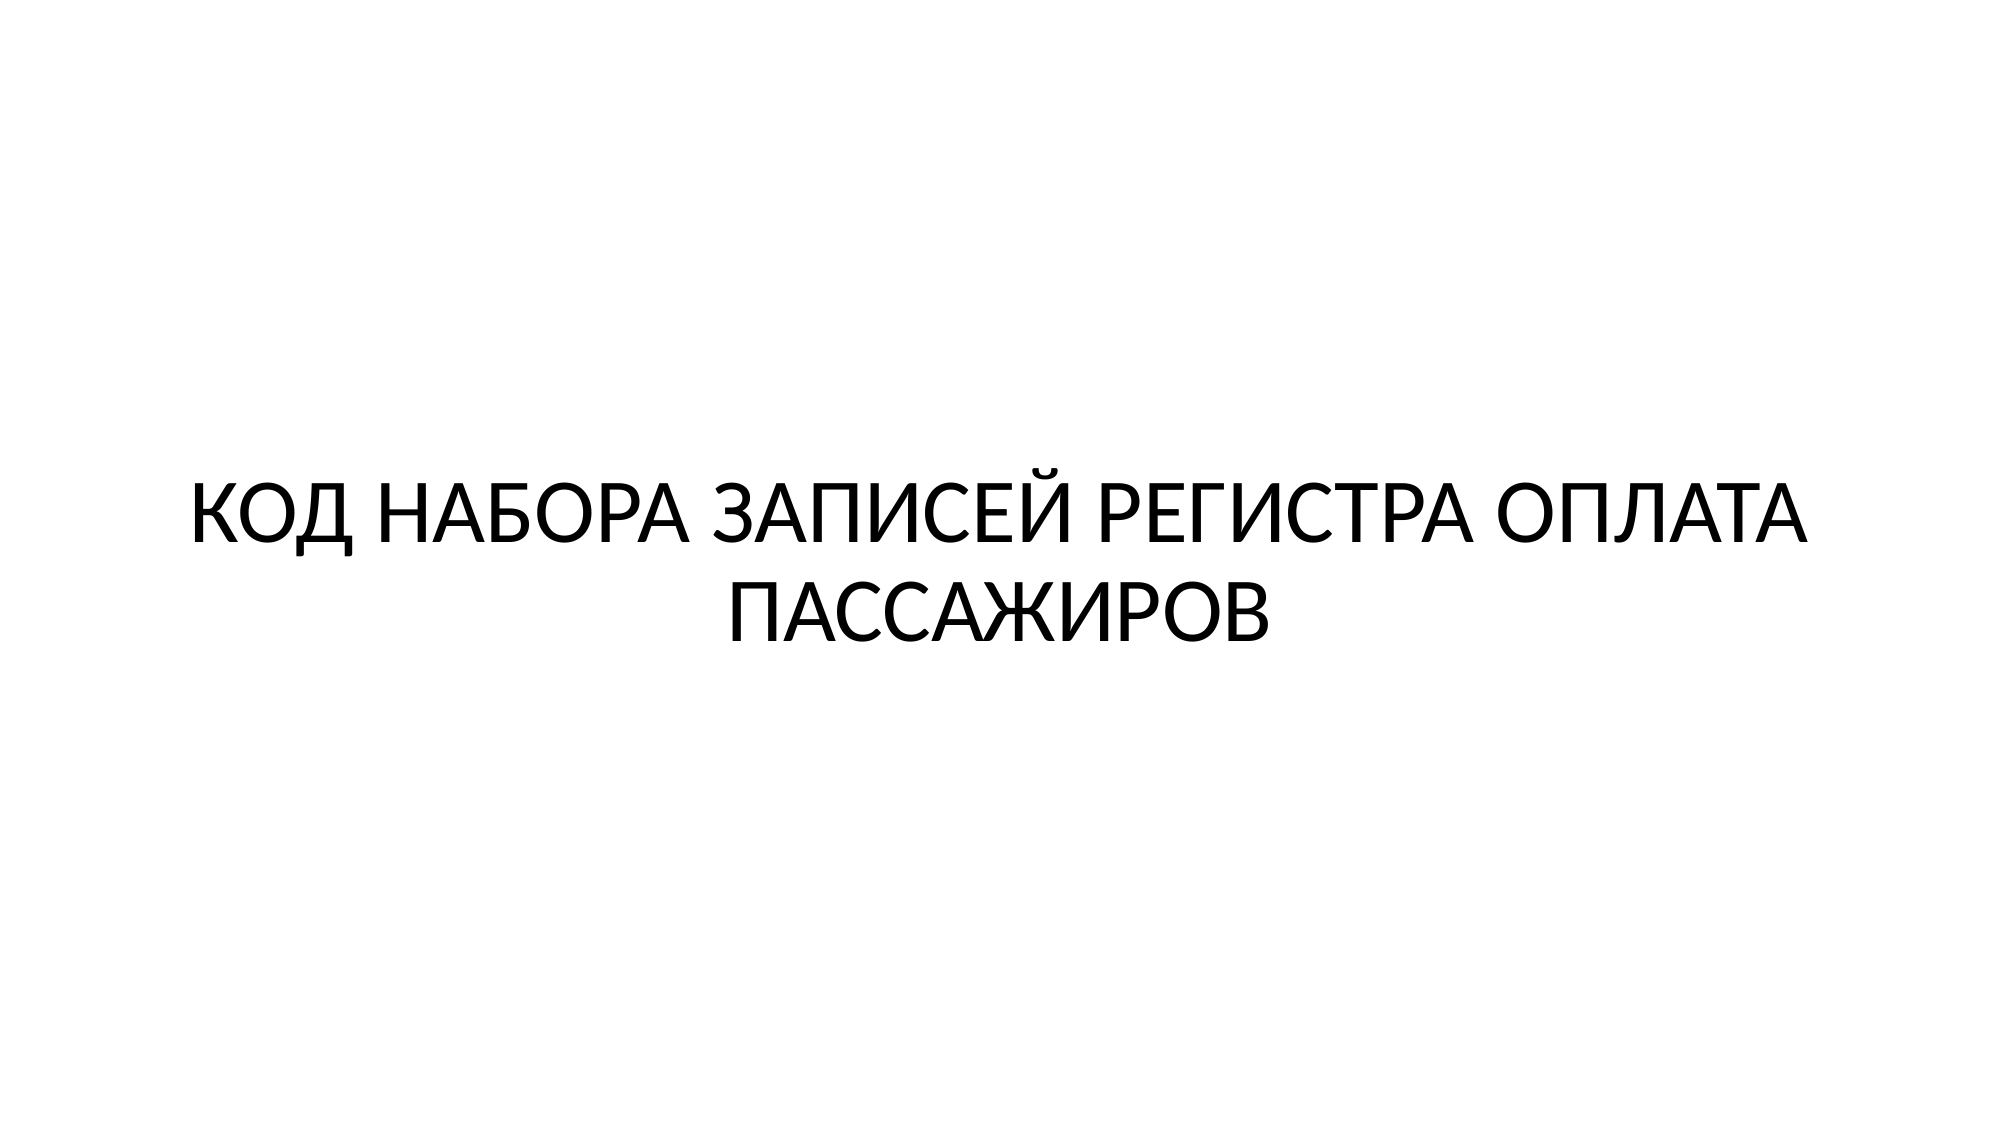

# КОД НАБОРА ЗАПИСЕЙ РЕГИСТРА ОПЛАТА ПАССАЖИРОВ